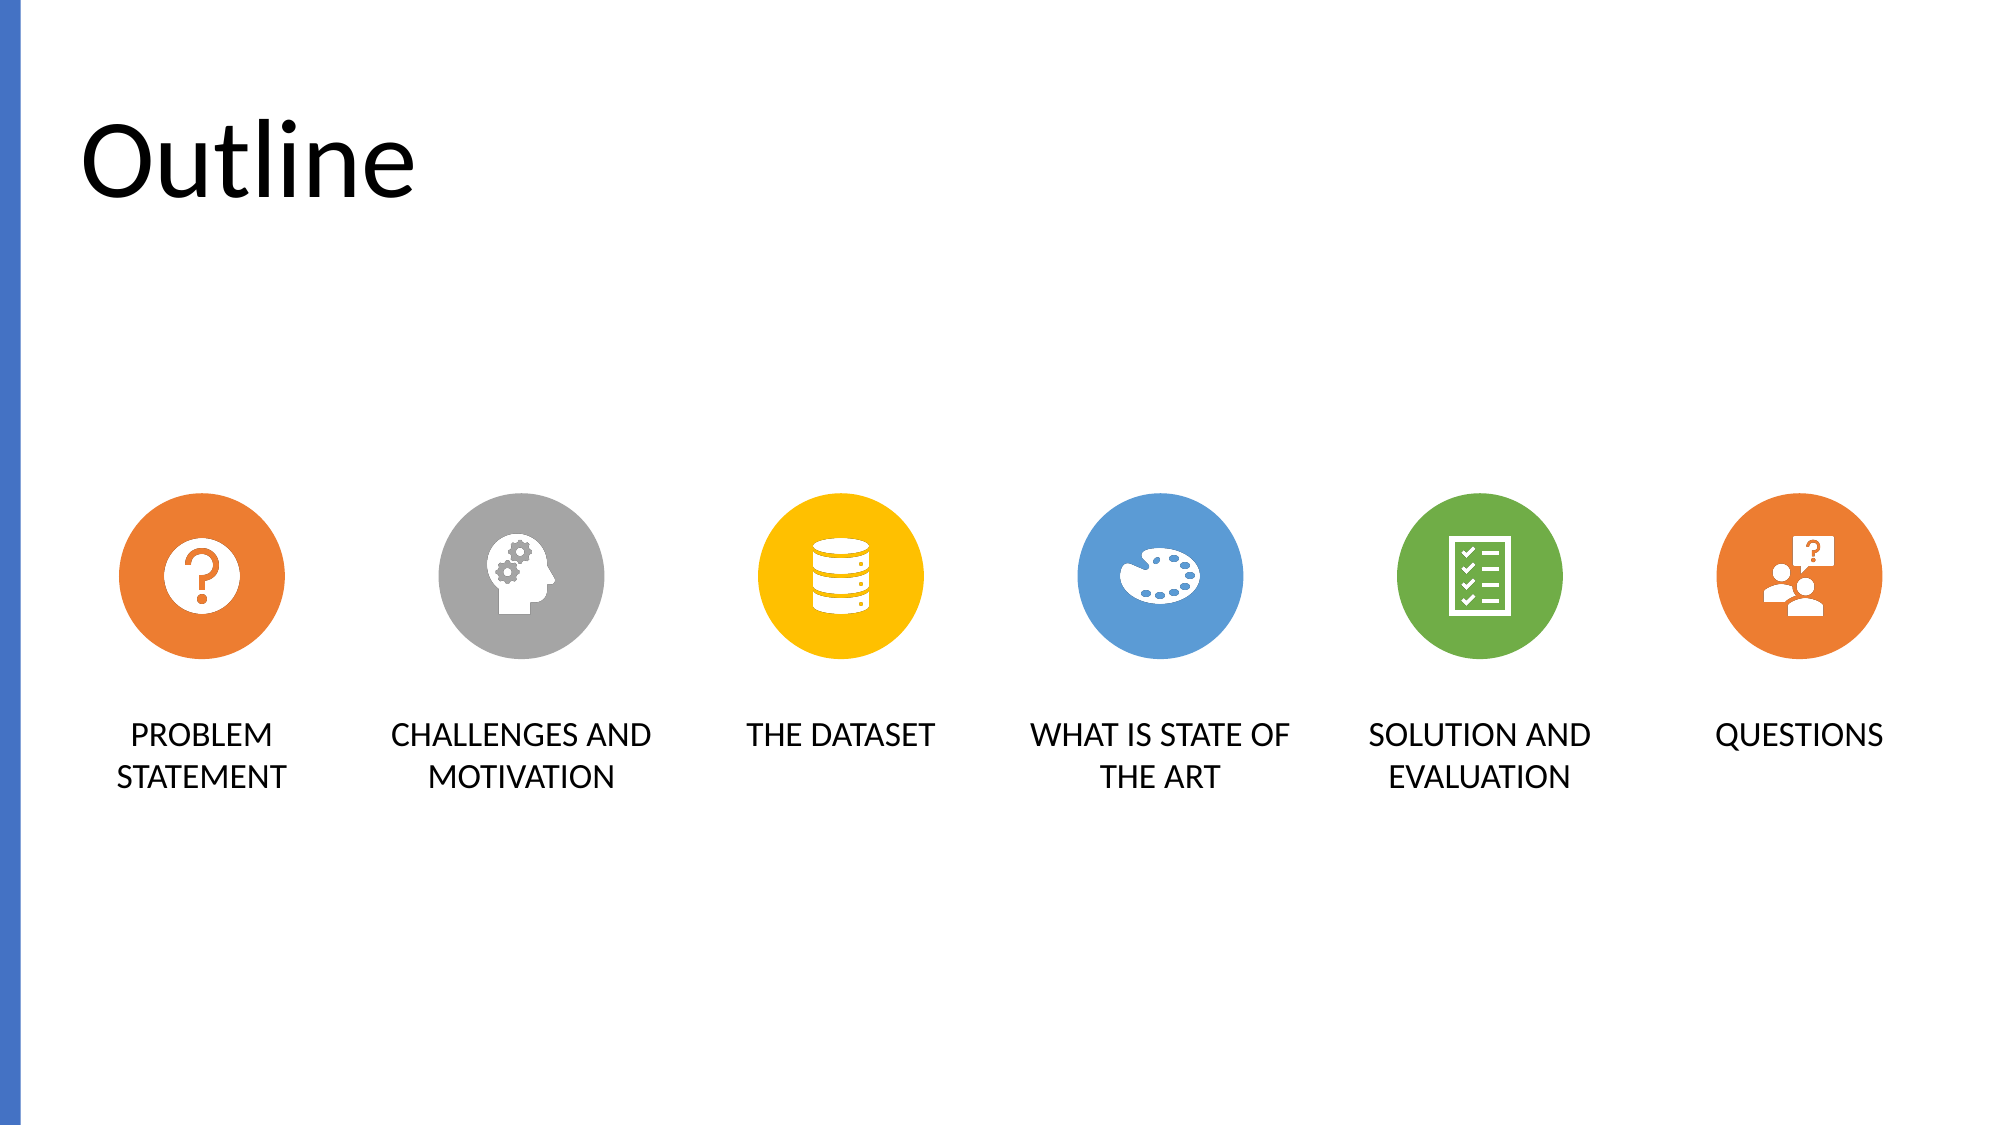

# Outline
Problem Statement
Challenges and Motivation
The Dataset
What is State of the Art
Solution and Evaluation
Questions